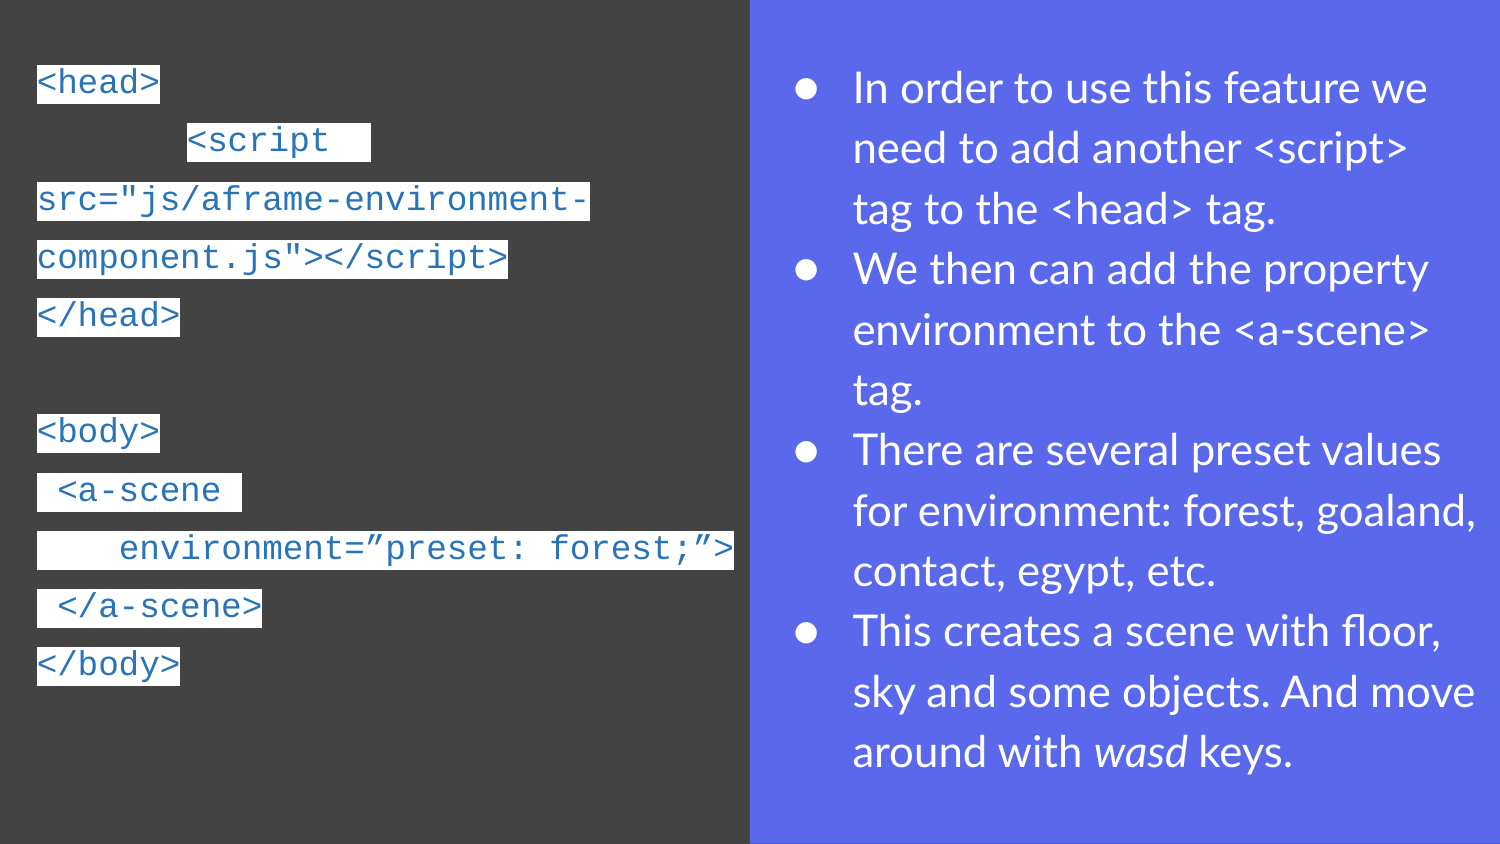

| <head> <script src="js/aframe-environment-component.js"></script> </head> <body> <a-scene environment=”preset: forest;”> </a-scene> </body> |
| --- |

In order to use this feature we need to add another <script> tag to the <head> tag.
We then can add the property environment to the <a-scene> tag.
There are several preset values for environment: forest, goaland, contact, egypt, etc.
This creates a scene with floor, sky and some objects. And move around with wasd keys.